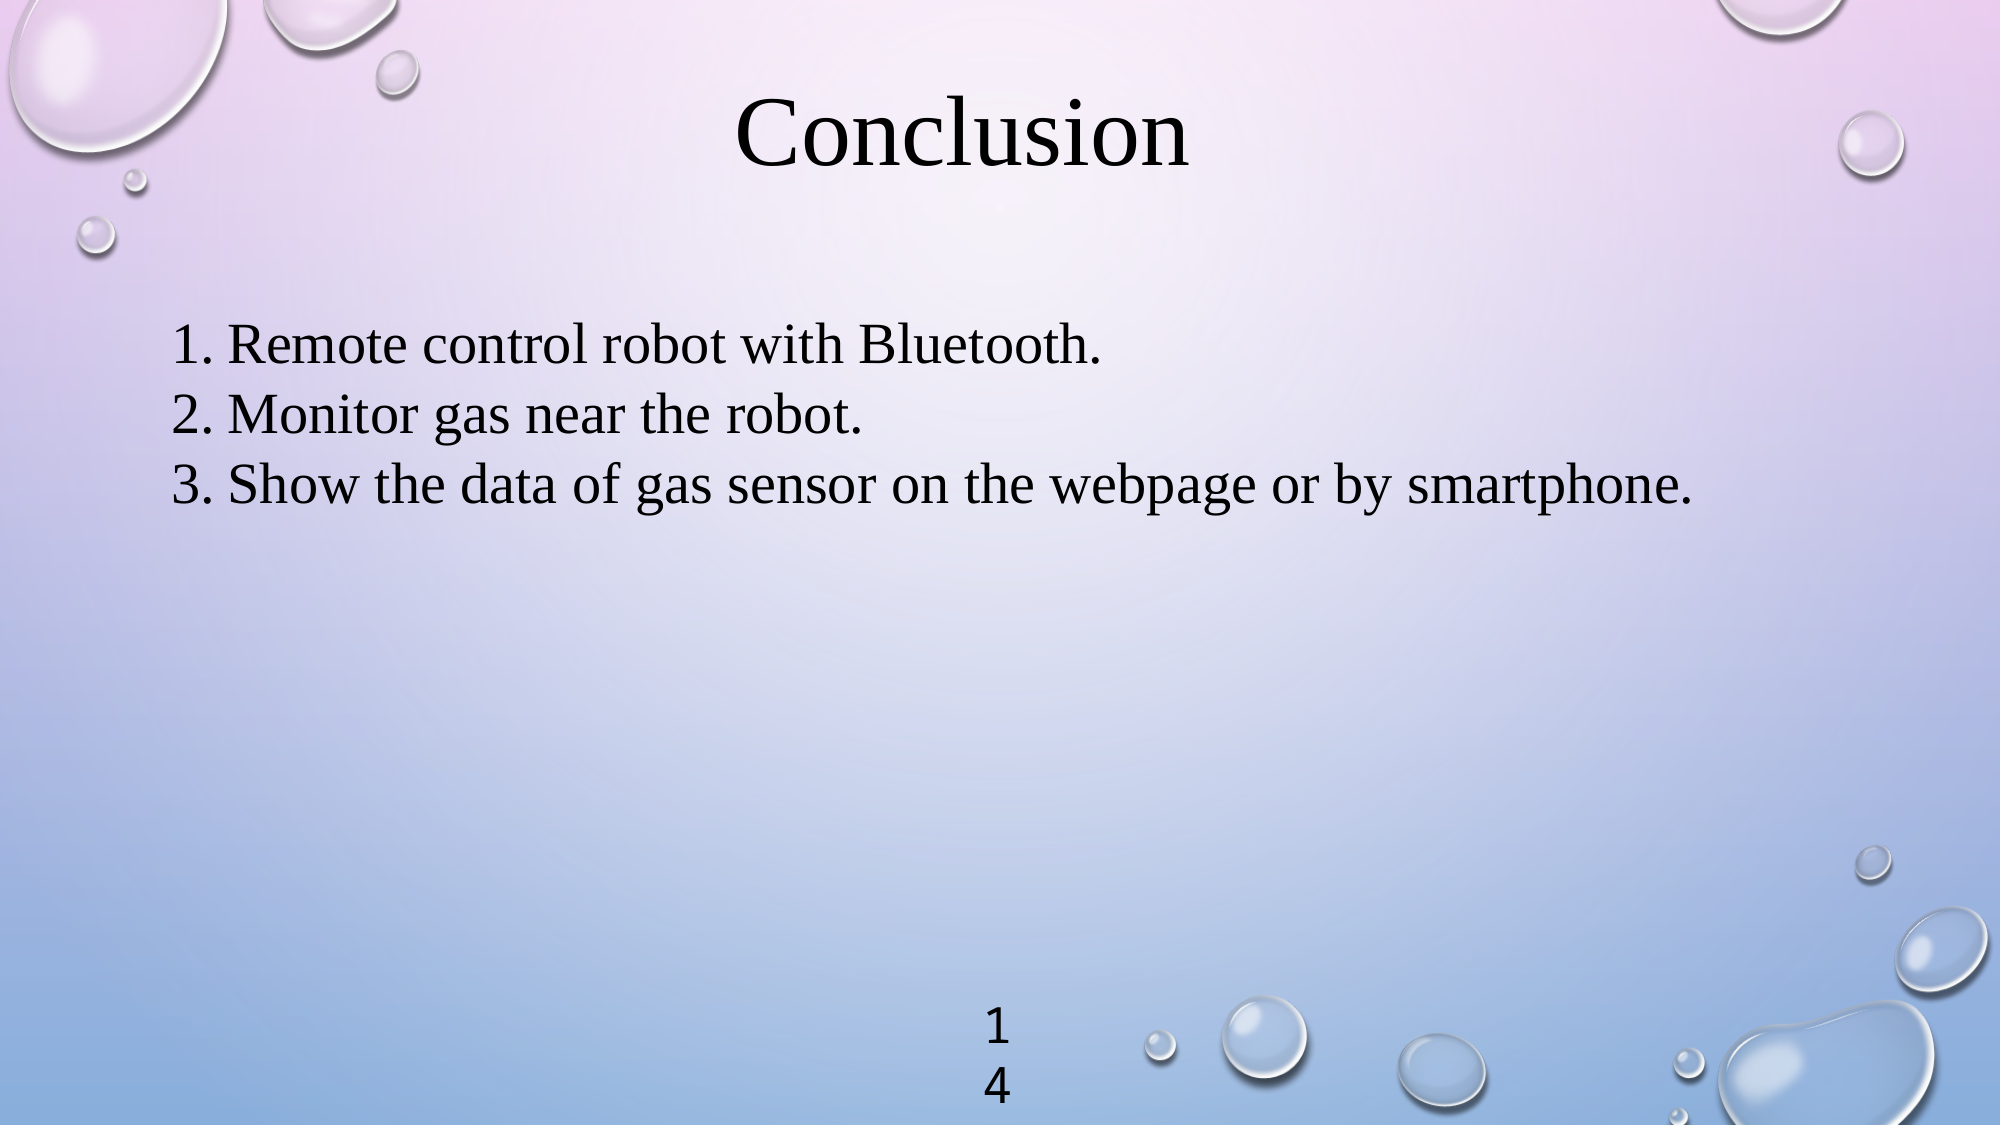

Conclusion
Remote control robot with Bluetooth.
Monitor gas near the robot.
Show the data of gas sensor on the webpage or by smartphone.
14